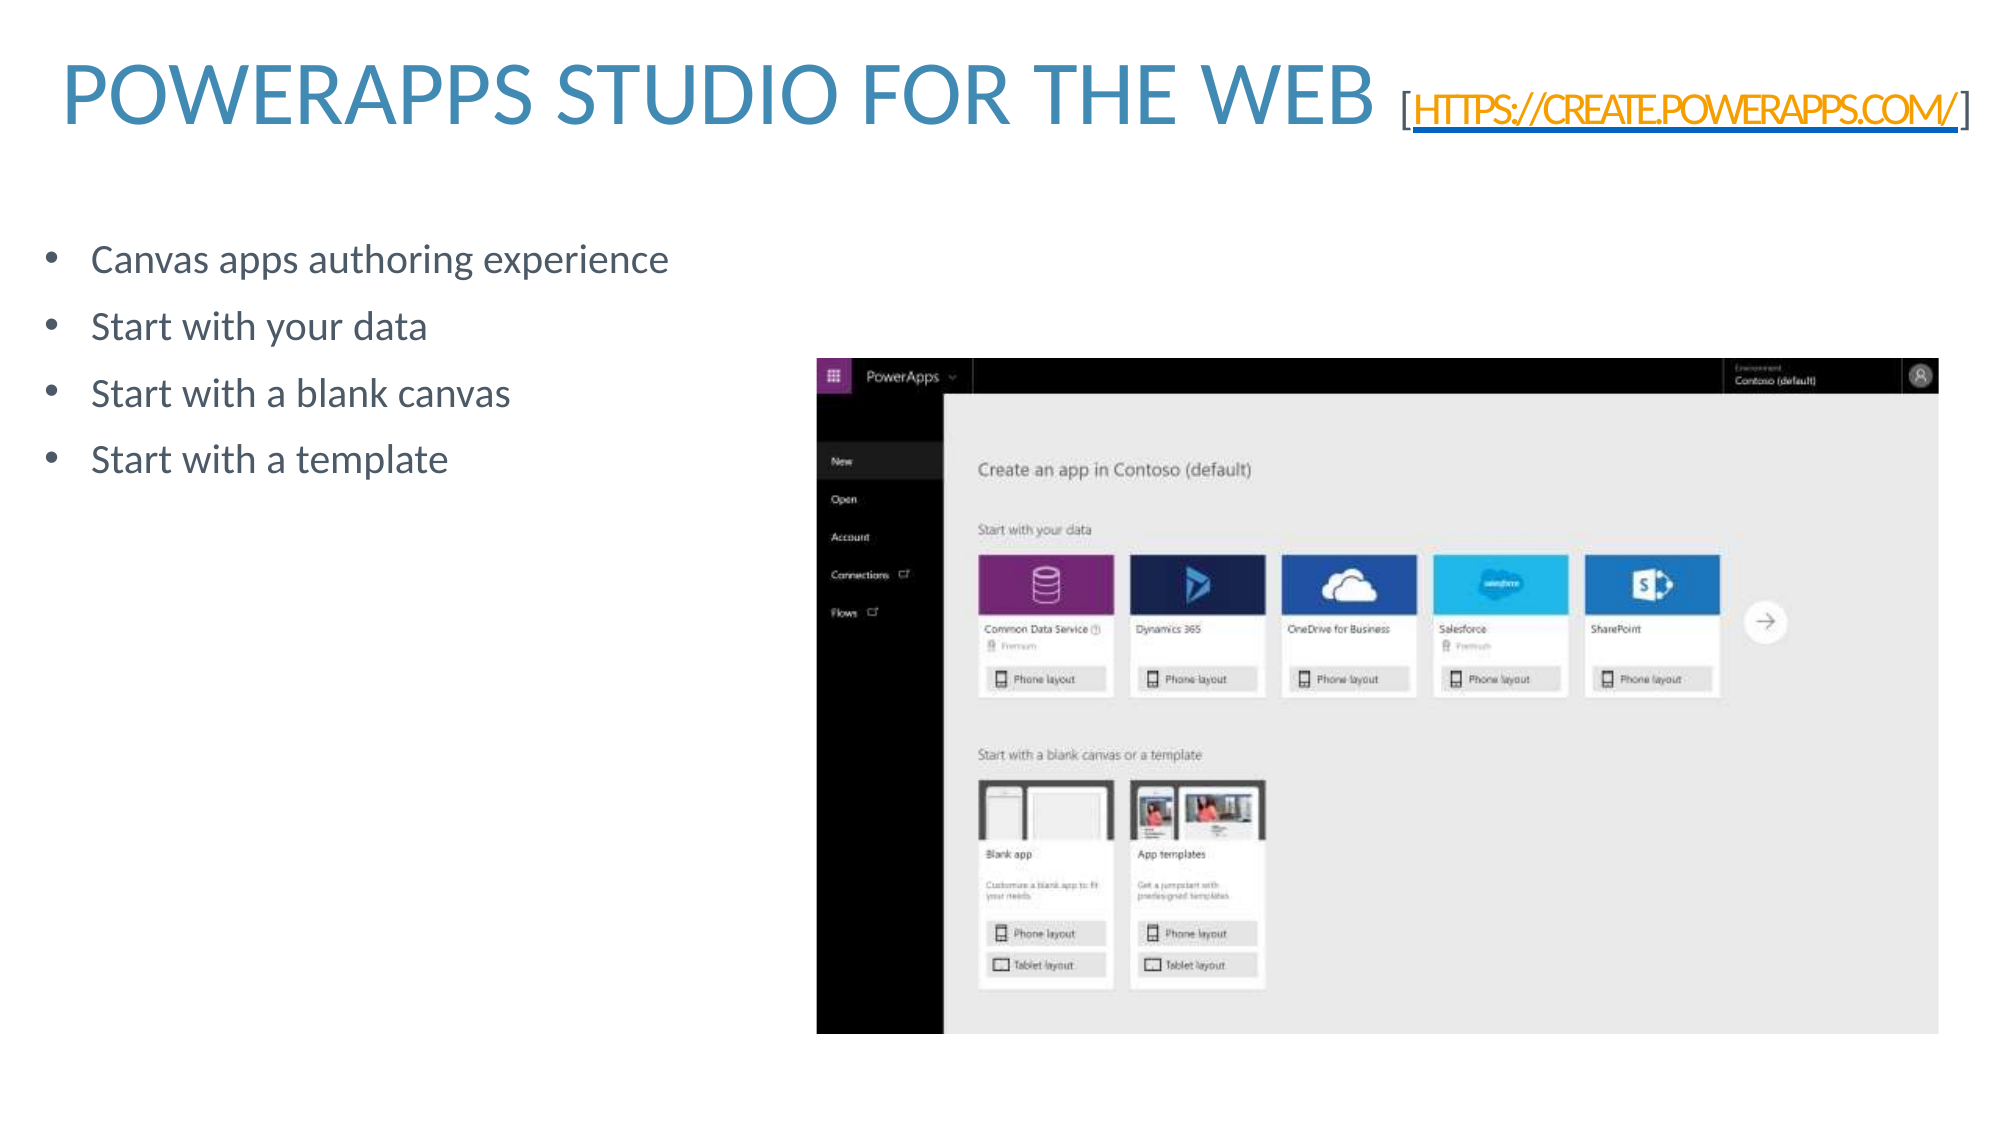

# POWERAPPS STUDIO FOR THE WEB [HTTPS://CREATE.POWERAPPS.COM/]
Canvas apps authoring experience
Start with your data
Start with a blank canvas
Start with a template